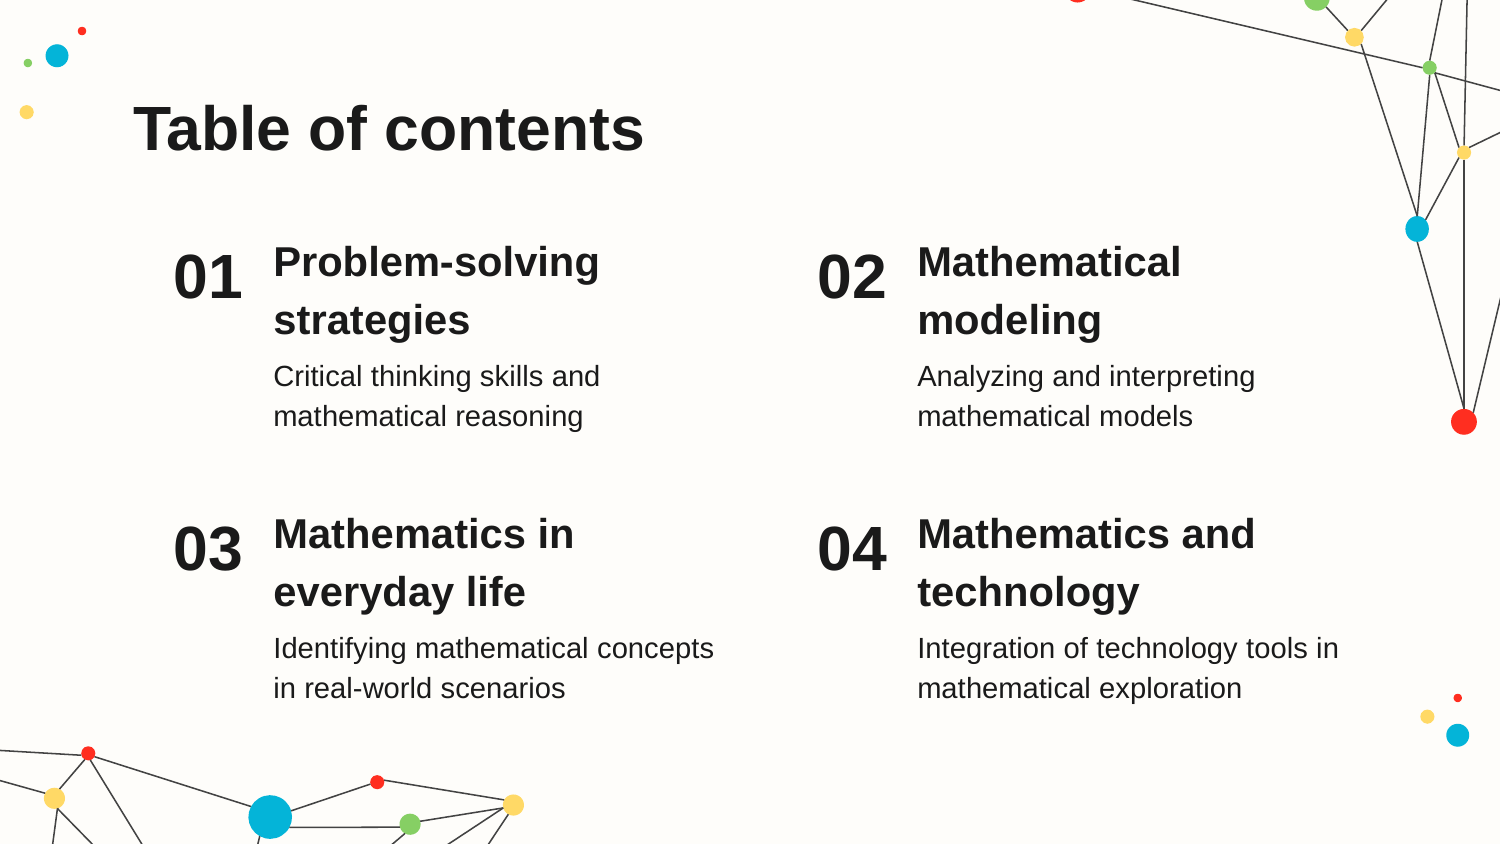

# Table of contents
01
Problem-solving strategies
02
Mathematical modeling
Critical thinking skills and mathematical reasoning
Analyzing and interpreting mathematical models
03
04
Mathematics in everyday life
Mathematics and technology
Identifying mathematical concepts in real-world scenarios
Integration of technology tools in mathematical exploration